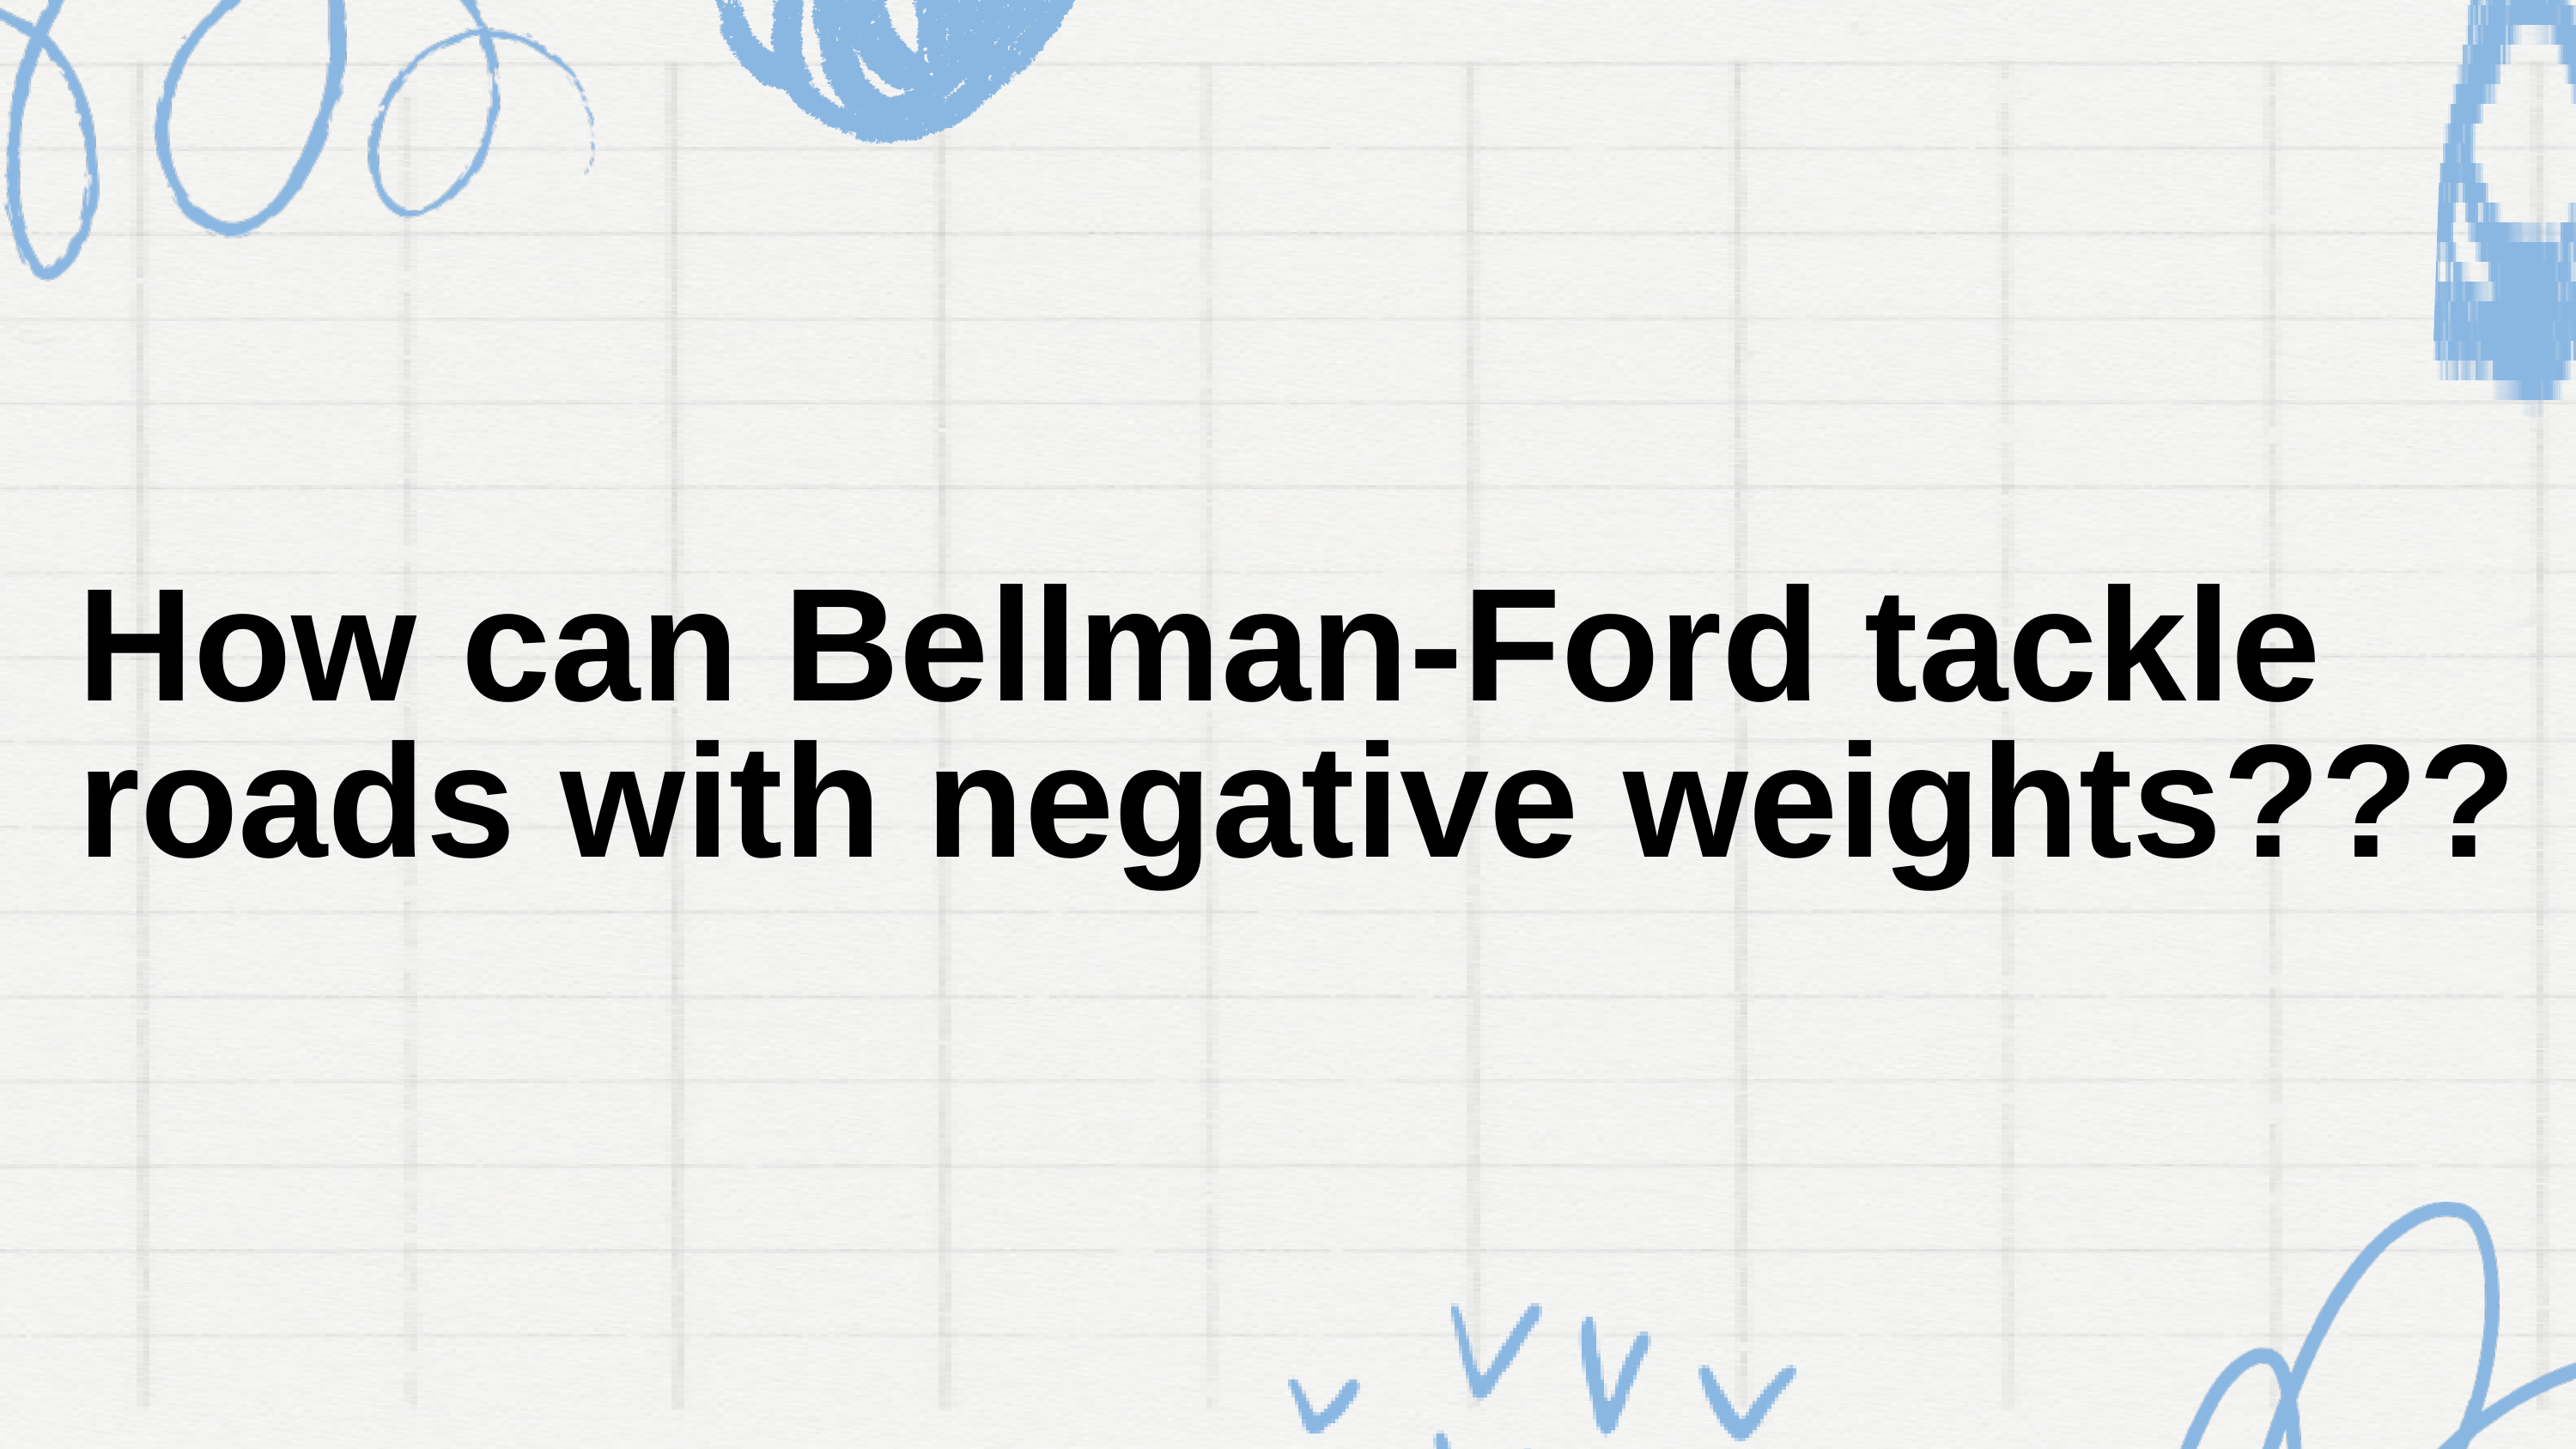

How can Bellman-Ford tackle roads with negative weights???